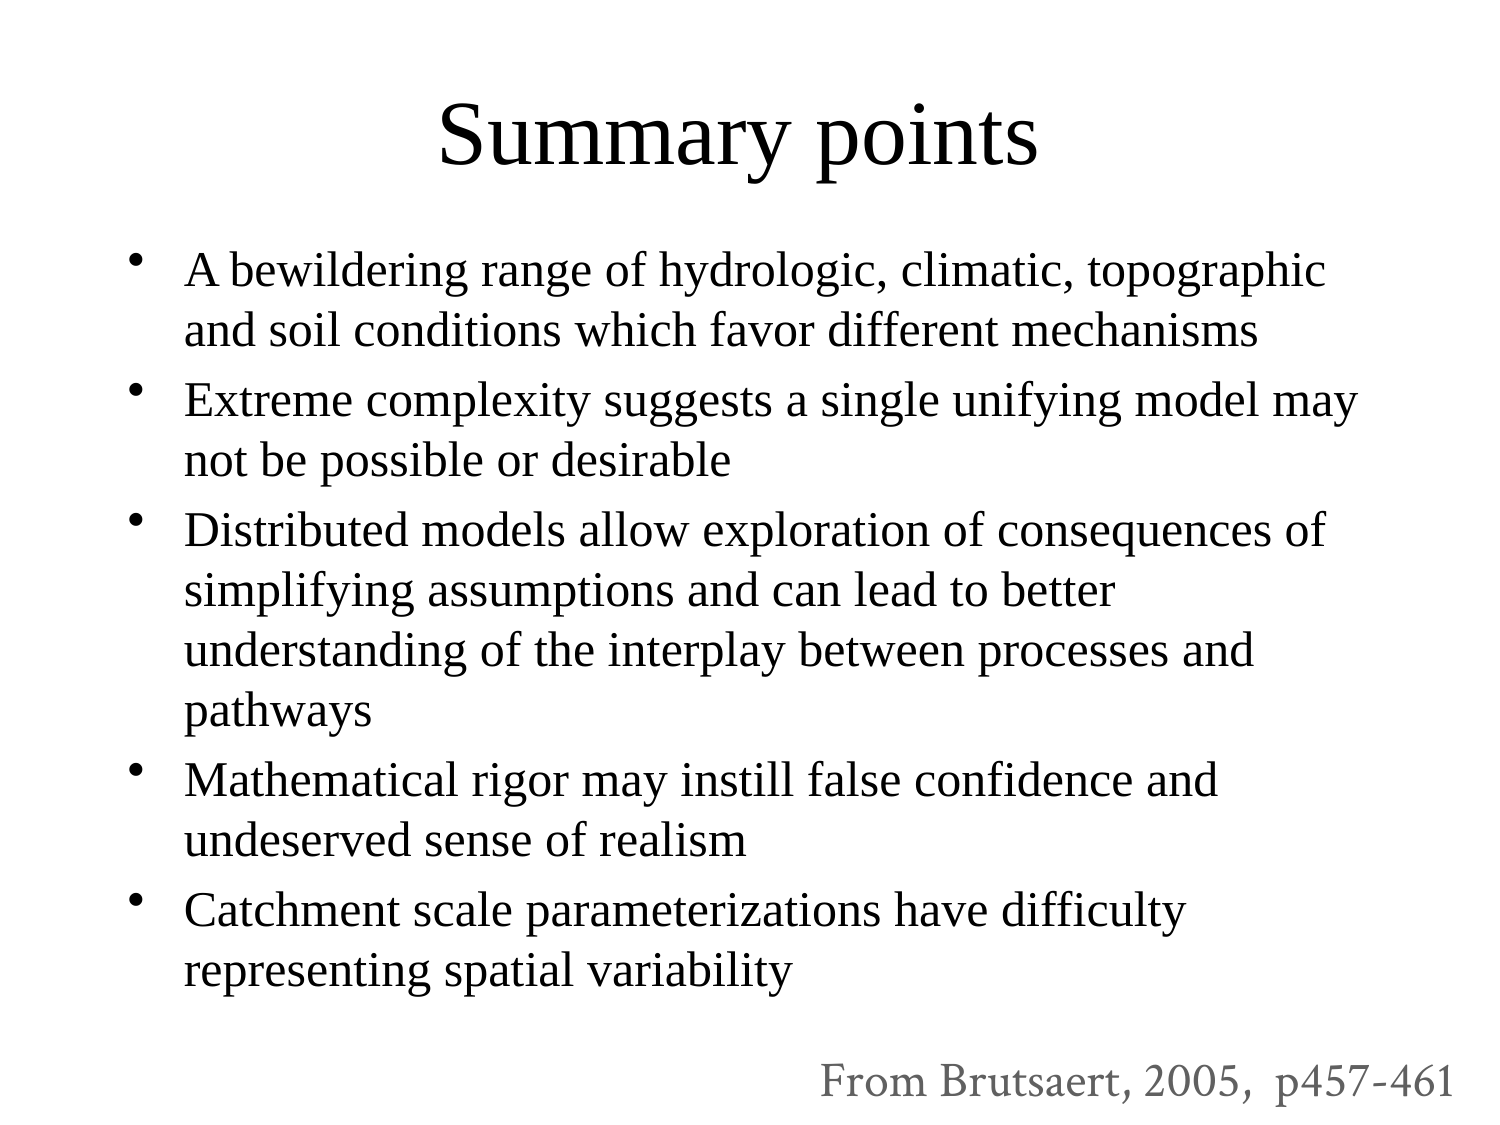

# Summary points
A bewildering range of hydrologic, climatic, topographic and soil conditions which favor different mechanisms
Extreme complexity suggests a single unifying model may not be possible or desirable
Distributed models allow exploration of consequences of simplifying assumptions and can lead to better understanding of the interplay between processes and pathways
Mathematical rigor may instill false confidence and undeserved sense of realism
Catchment scale parameterizations have difficulty representing spatial variability

From Brutsaert, 2005,  p457-461